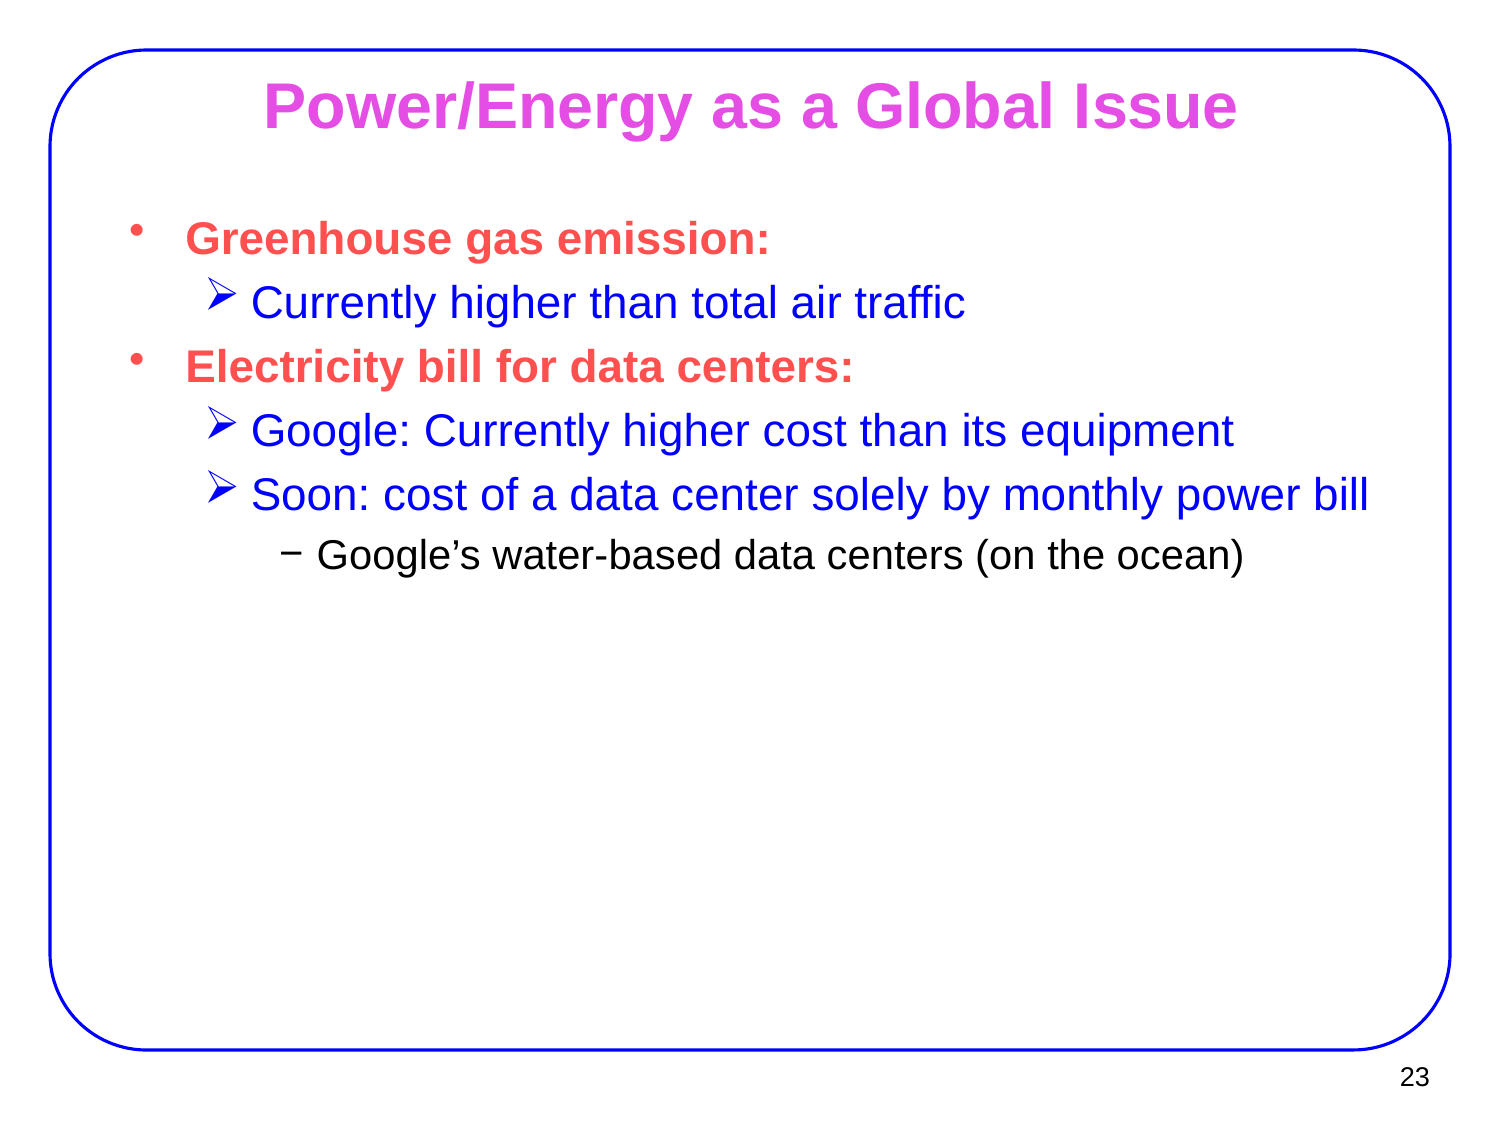

# Power/Energy as a Global Issue
Greenhouse gas emission:
Currently higher than total air traffic
Electricity bill for data centers:
Google: Currently higher cost than its equipment
Soon: cost of a data center solely by monthly power bill
Google’s water-based data centers (on the ocean)
23